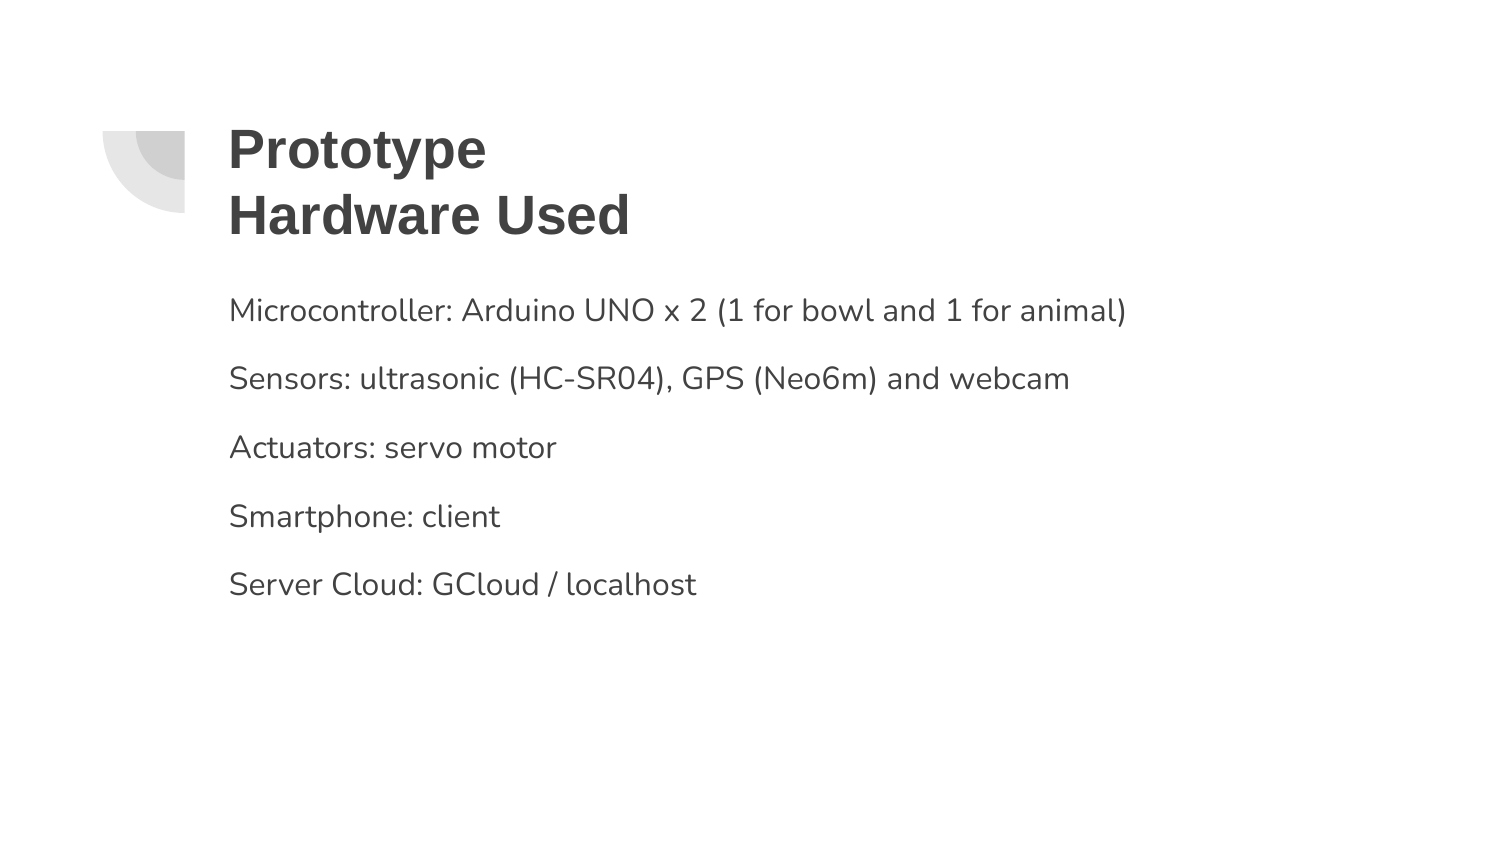

# Prototype
Hardware Used
Microcontroller: Arduino UNO x 2 (1 for bowl and 1 for animal)
Sensors: ultrasonic (HC-SR04), GPS (Neo6m) and webcam
Actuators: servo motor
Smartphone: client
Server Cloud: GCloud / localhost